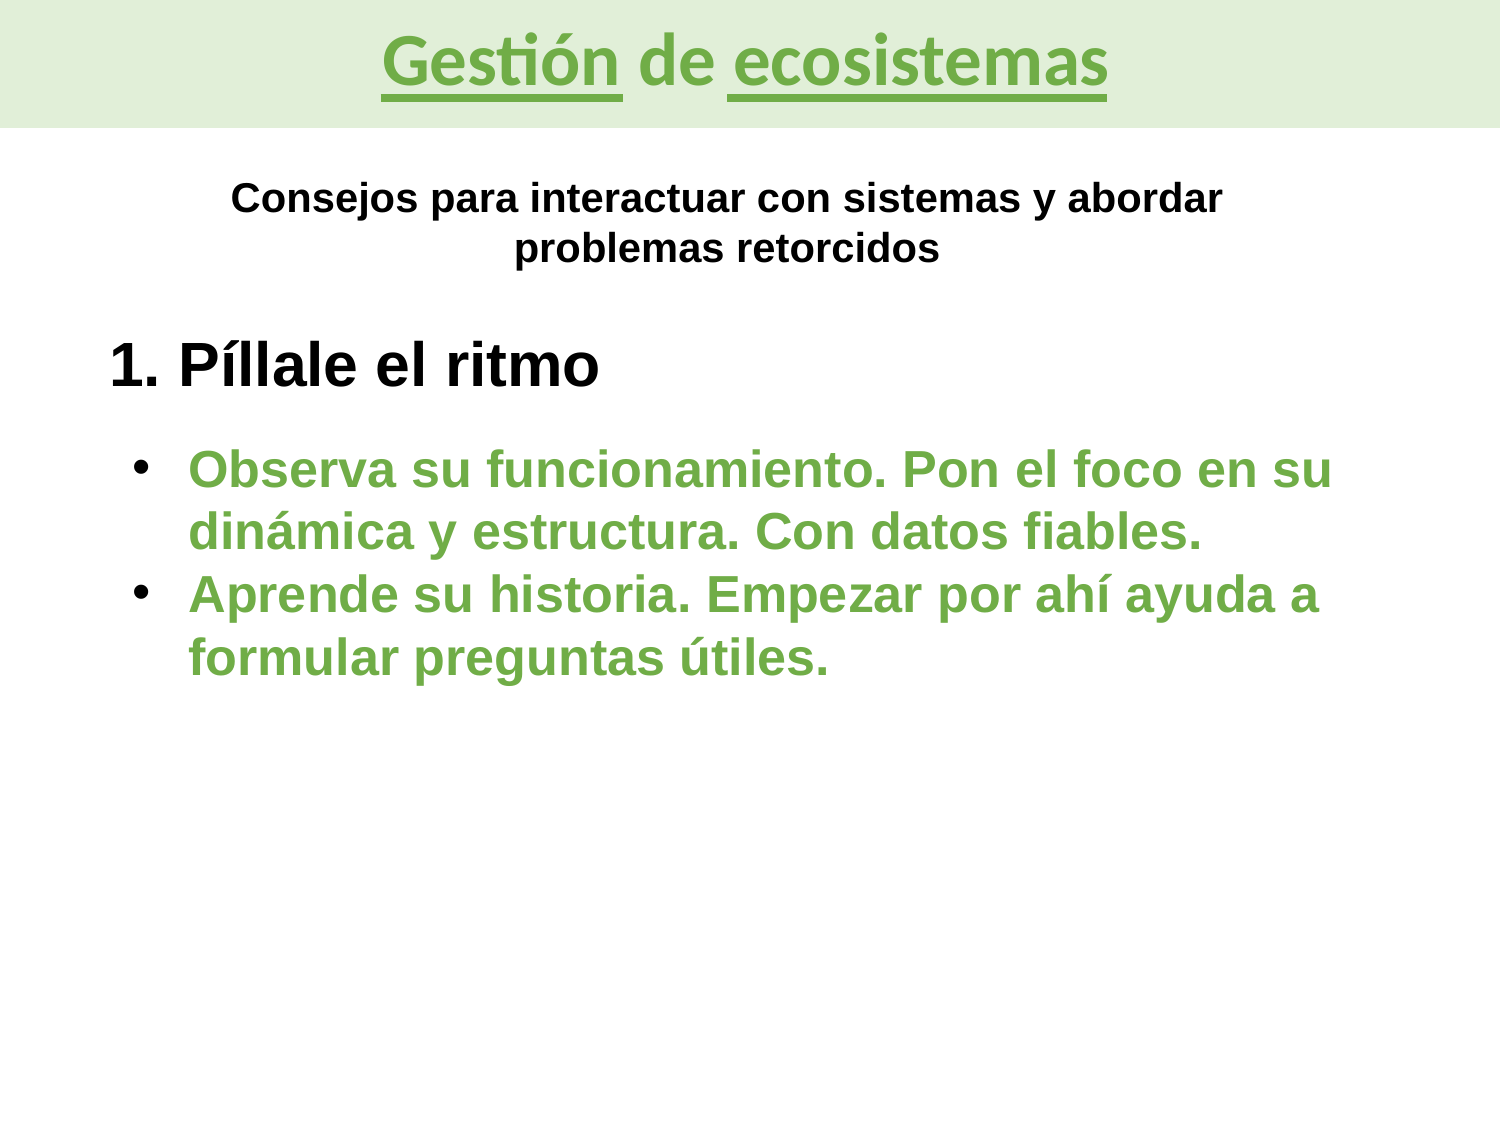

Gestión de ecosistemas
Consejos para interactuar con sistemas y abordar problemas retorcidos
1. Píllale el ritmo
Observa su funcionamiento. Pon el foco en su dinámica y estructura. Con datos fiables.
Aprende su historia. Empezar por ahí ayuda a formular preguntas útiles.